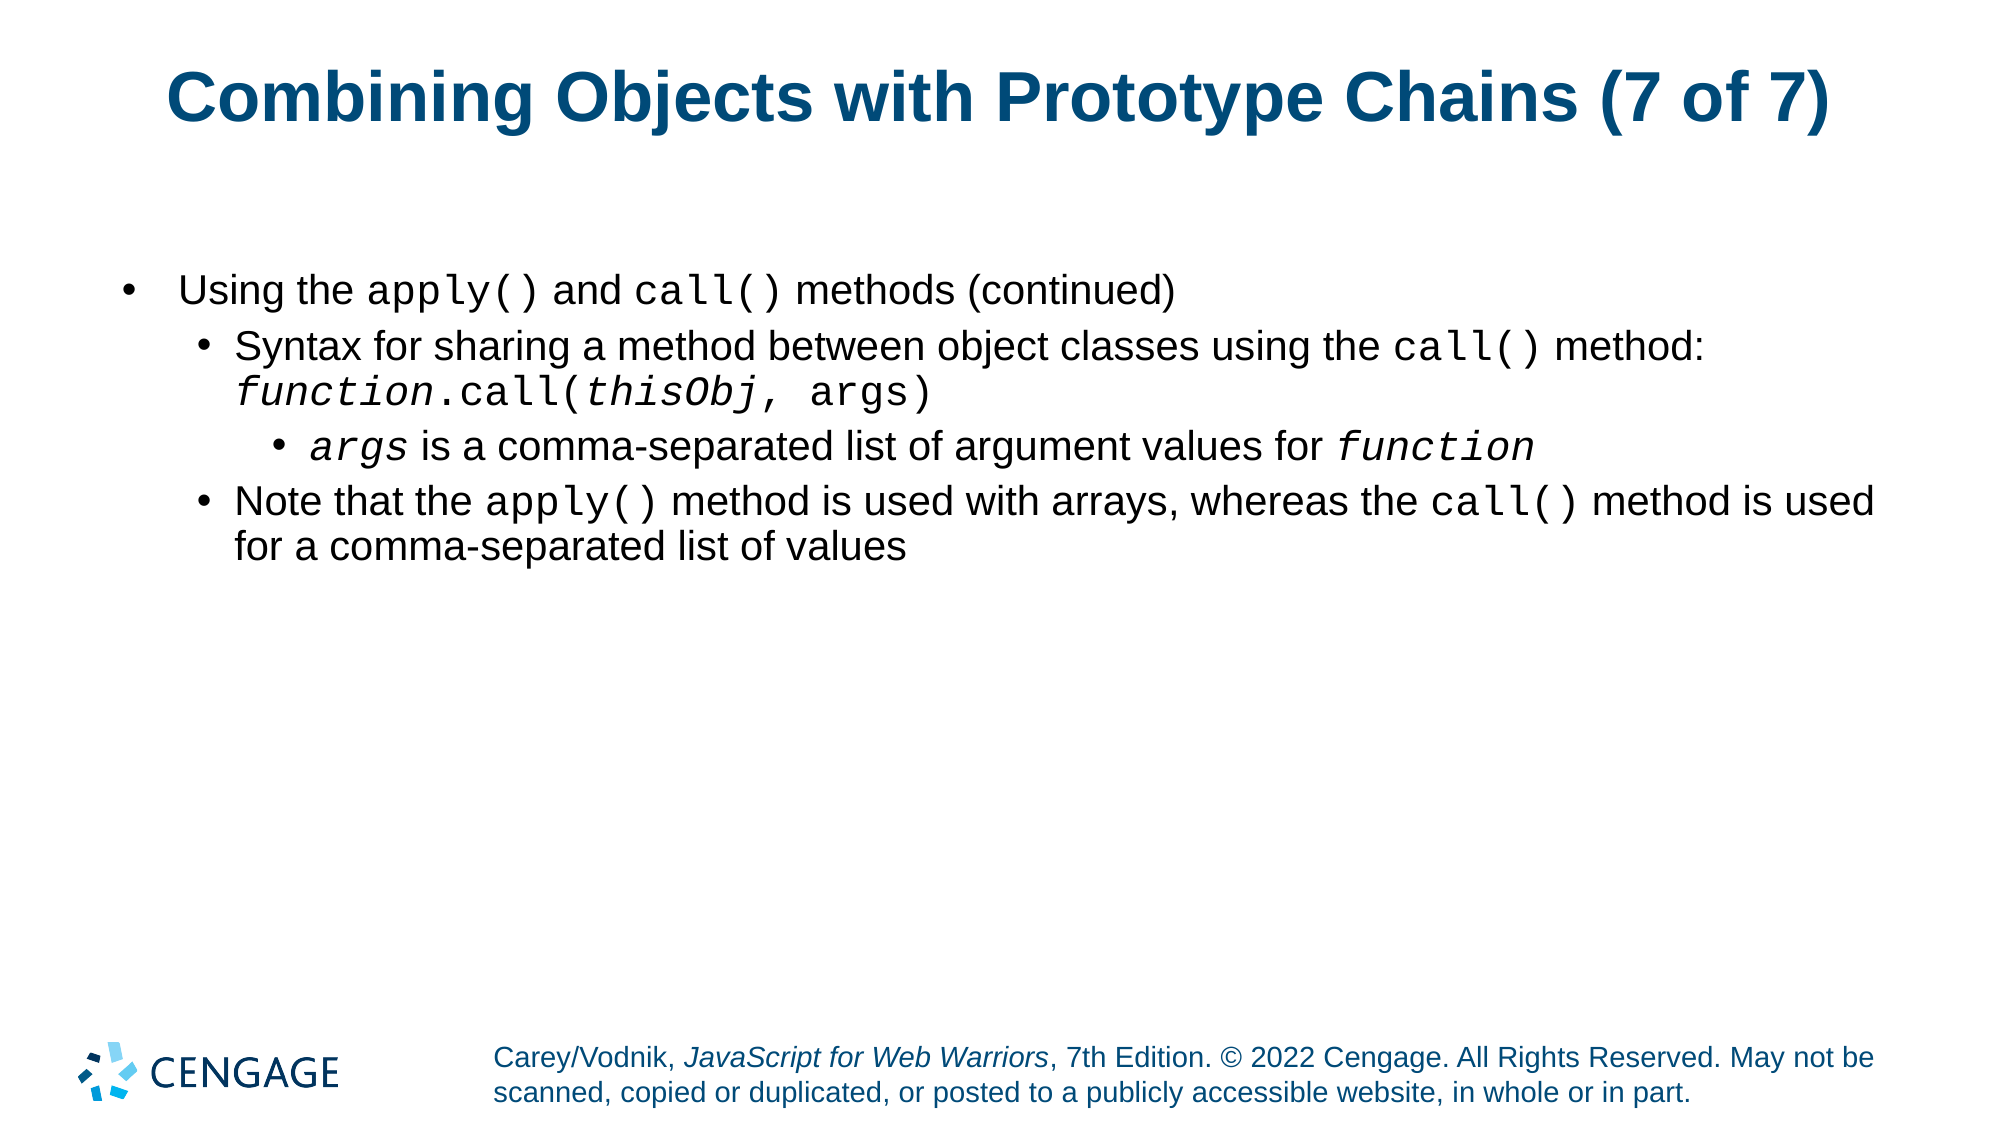

# Combining Objects with Prototype Chains (7 of 7)
Using the apply() and call() methods (continued)
Syntax for sharing a method between object classes using the call() method:
function.call(thisObj, args)
args is a comma-separated list of argument values for function
Note that the apply() method is used with arrays, whereas the call() method is used for a comma-separated list of values